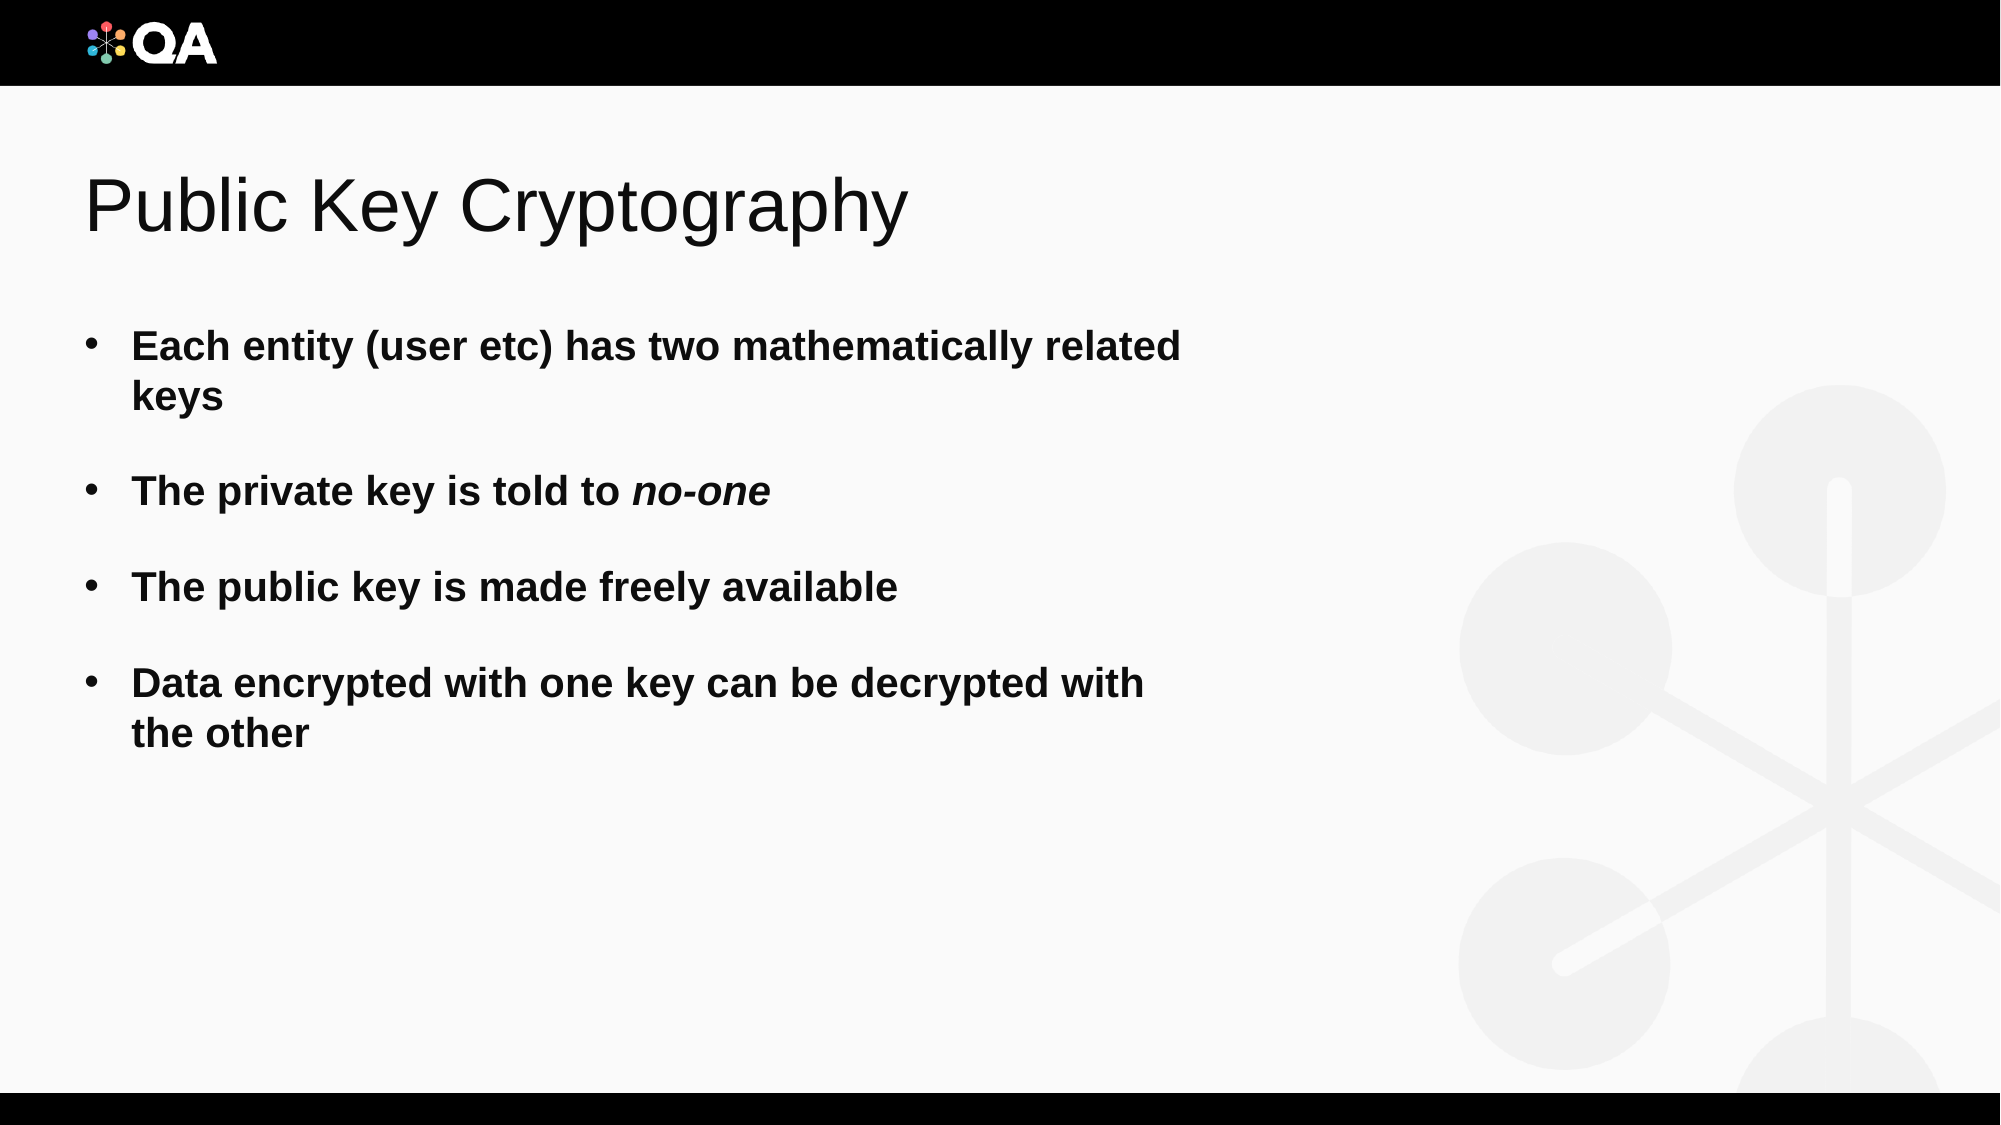

Each entity (user etc) has two mathematically related keys
The private key is told to no-one
The public key is made freely available
Data encrypted with one key can be decrypted with the other

# Public Key Cryptography